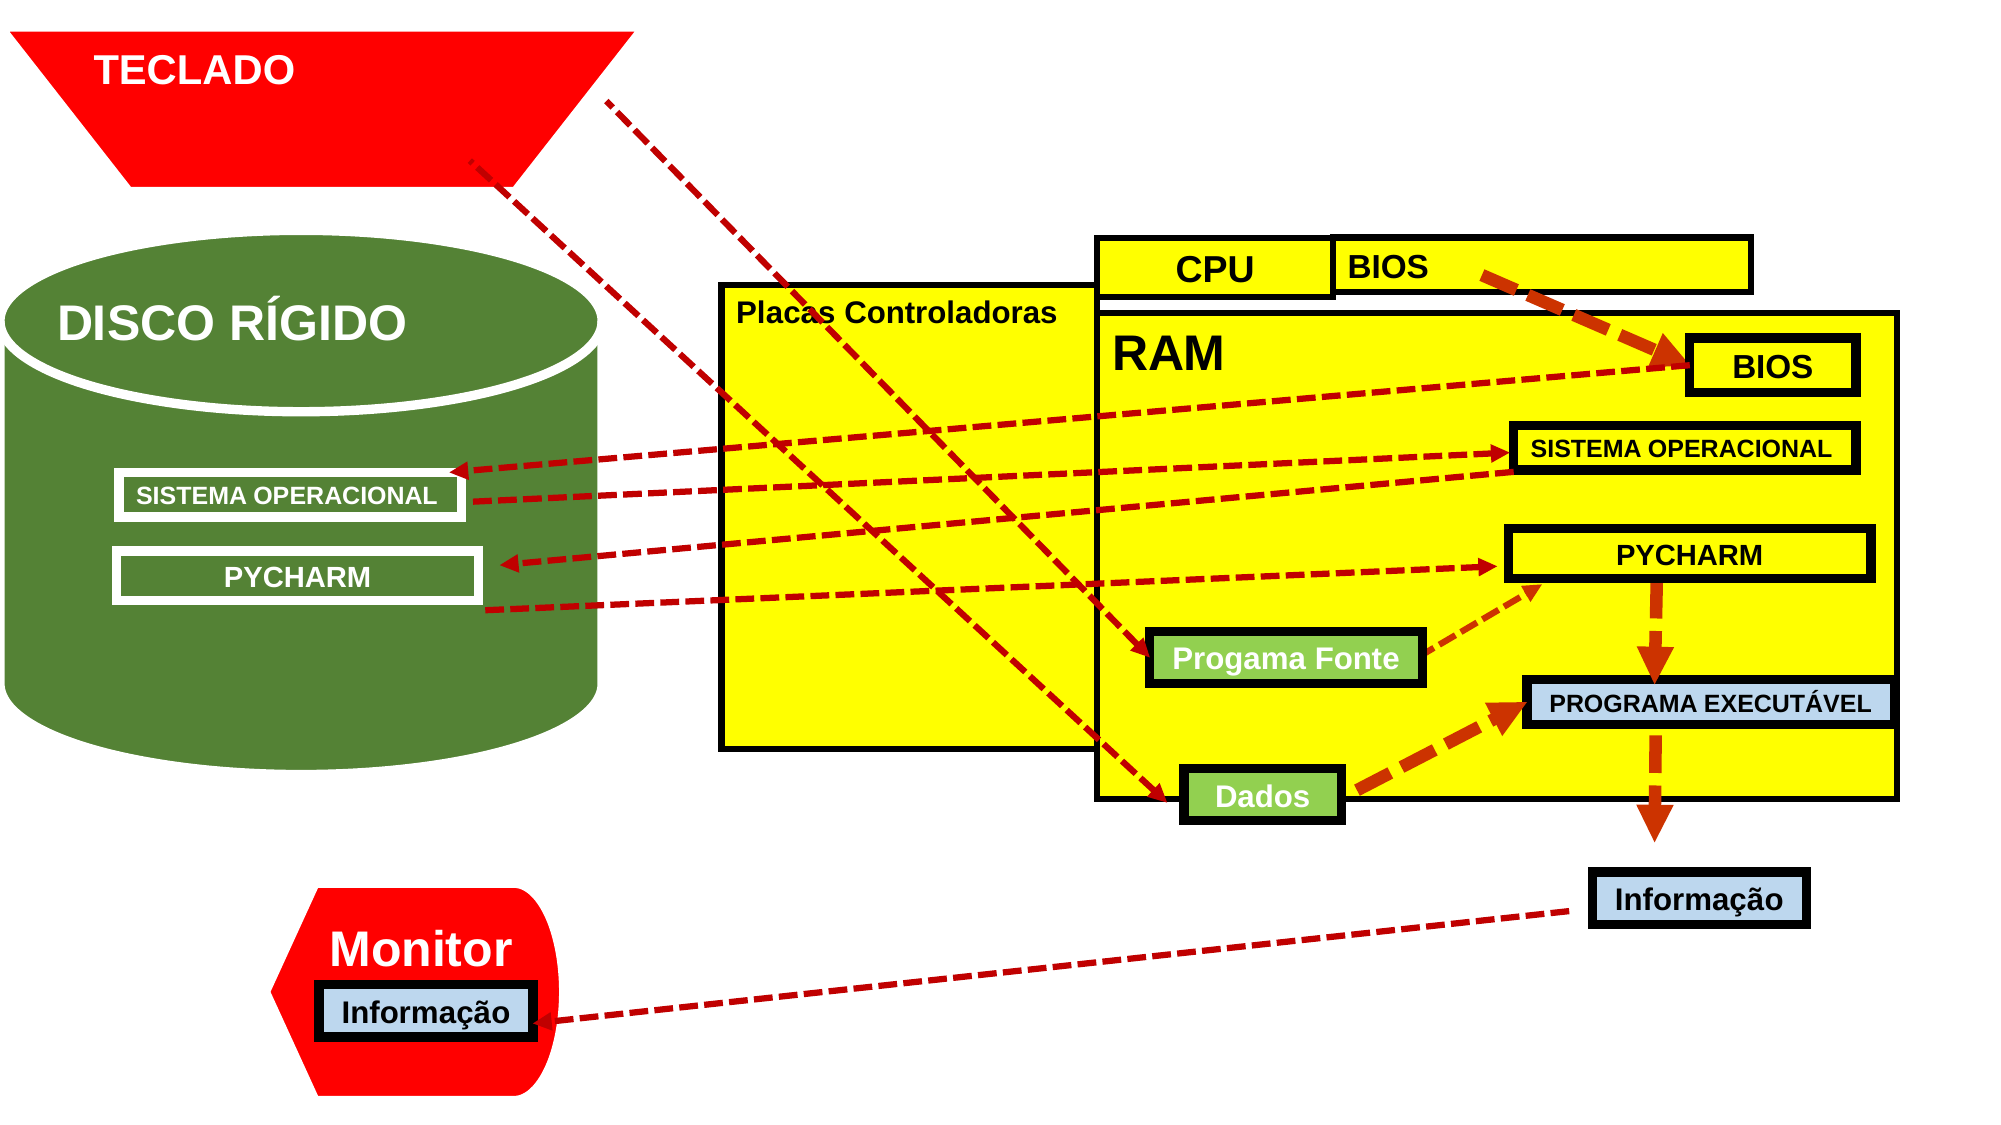

TECLADO

Progama Fonte
Dados

DISCO RÍGIDO
SISTEMA OPERACIONAL
PYCHARM
BIOS
CPU
Placas Controladoras

RAM

BIOS
SISTEMA OPERACIONAL
PYCHARM
PROGRAMA EXECUTÁVEL
Informação

Monitor
Informação